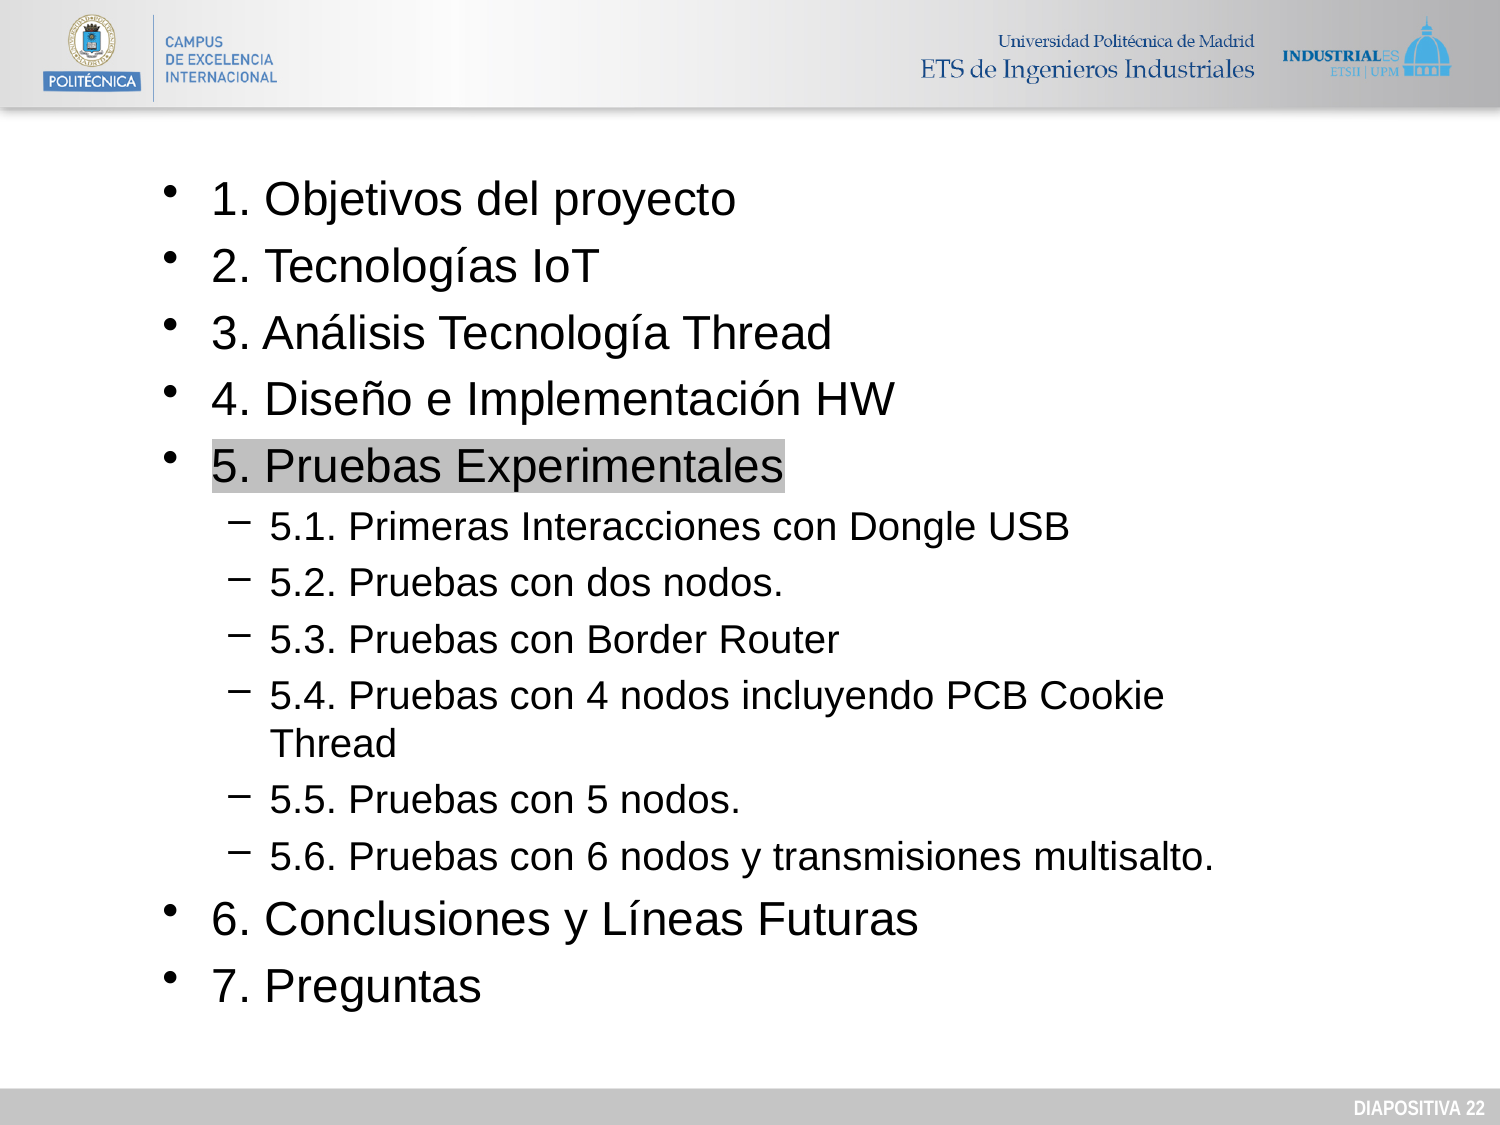

1. Objetivos del proyecto
2. Tecnologías IoT
3. Análisis Tecnología Thread
4. Diseño e Implementación HW
5. Pruebas Experimentales
5.1. Primeras Interacciones con Dongle USB
5.2. Pruebas con dos nodos.
5.3. Pruebas con Border Router
5.4. Pruebas con 4 nodos incluyendo PCB Cookie Thread
5.5. Pruebas con 5 nodos.
5.6. Pruebas con 6 nodos y transmisiones multisalto.
6. Conclusiones y Líneas Futuras
7. Preguntas

DIAPOSITIVA 22